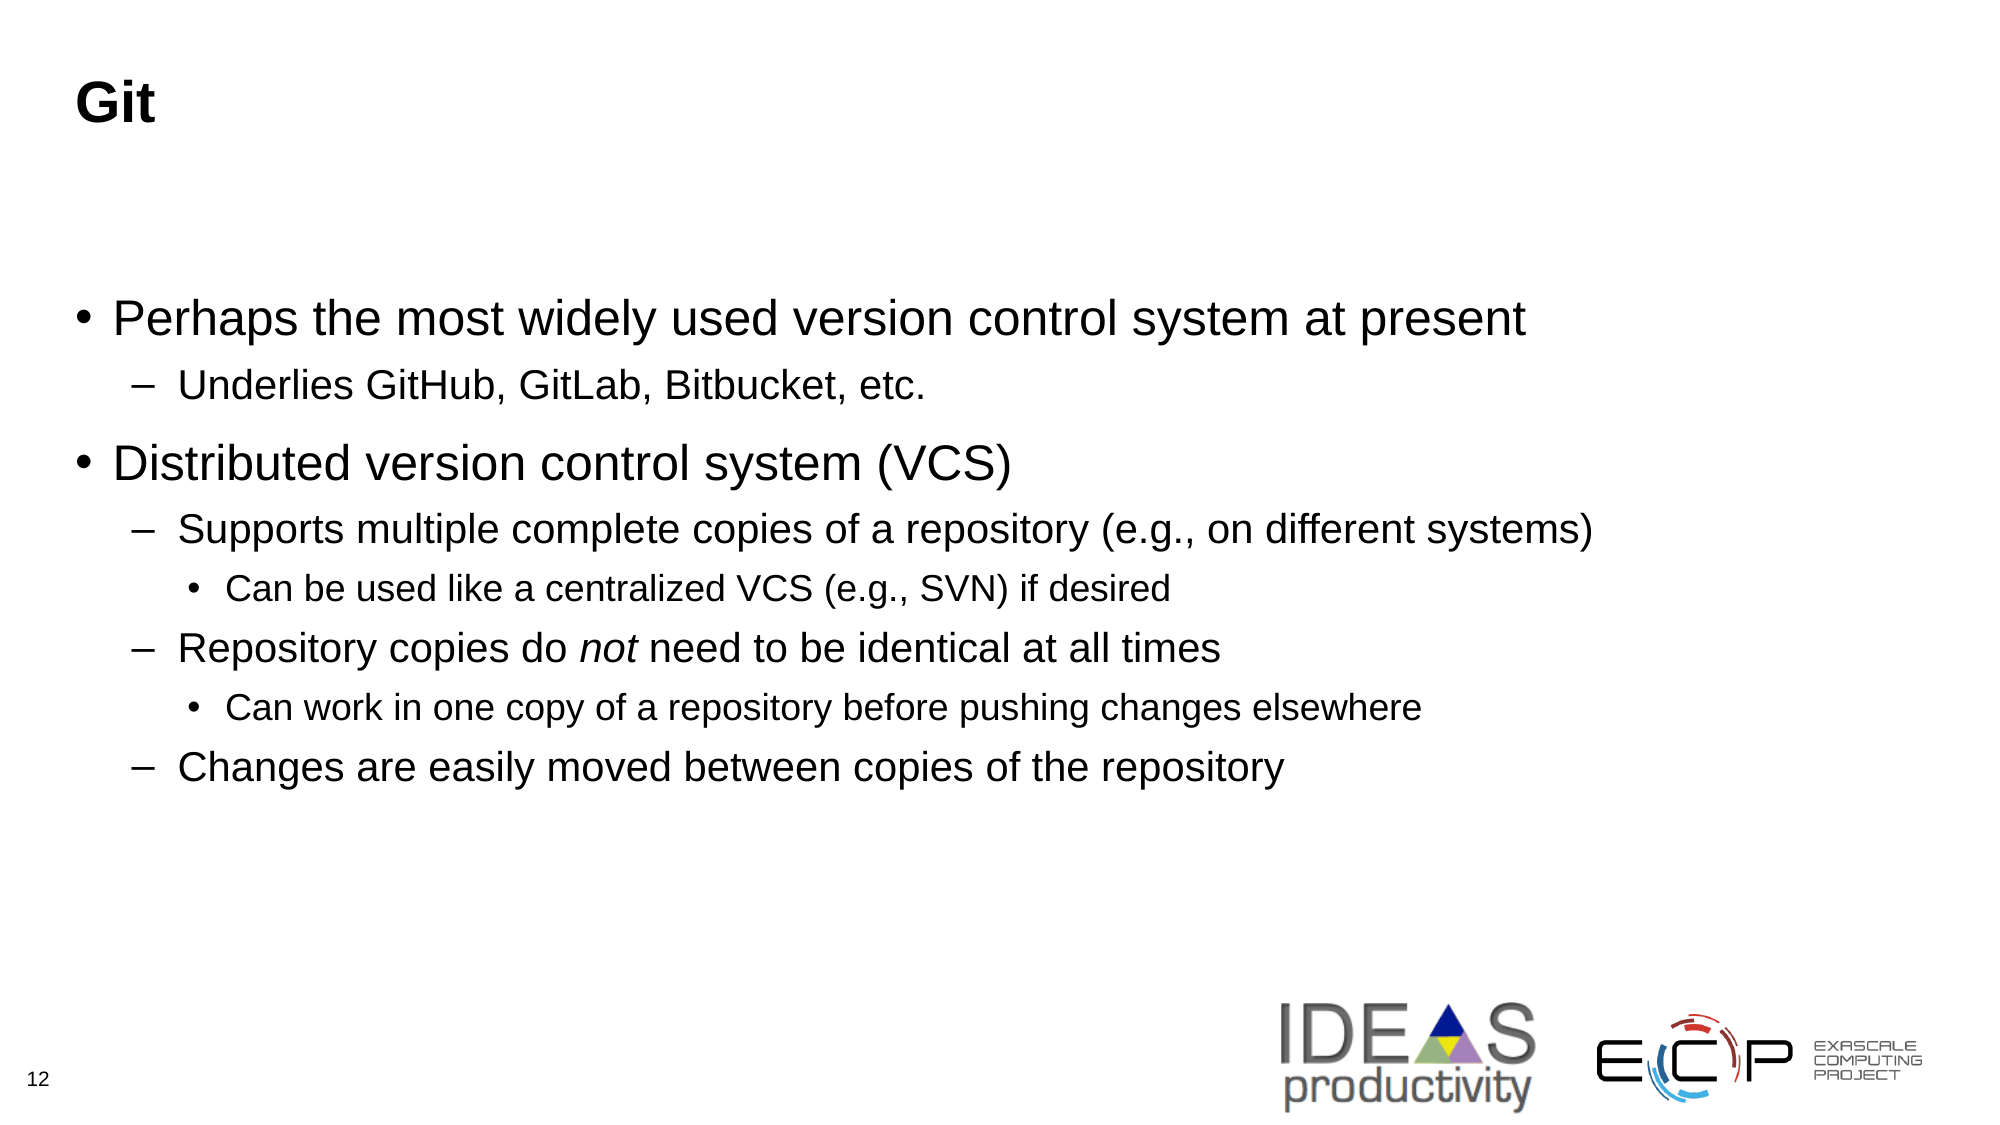

# Git
Perhaps the most widely used version control system at present
Underlies GitHub, GitLab, Bitbucket, etc.
Distributed version control system (VCS)
Supports multiple complete copies of a repository (e.g., on different systems)
Can be used like a centralized VCS (e.g., SVN) if desired
Repository copies do not need to be identical at all times
Can work in one copy of a repository before pushing changes elsewhere
Changes are easily moved between copies of the repository